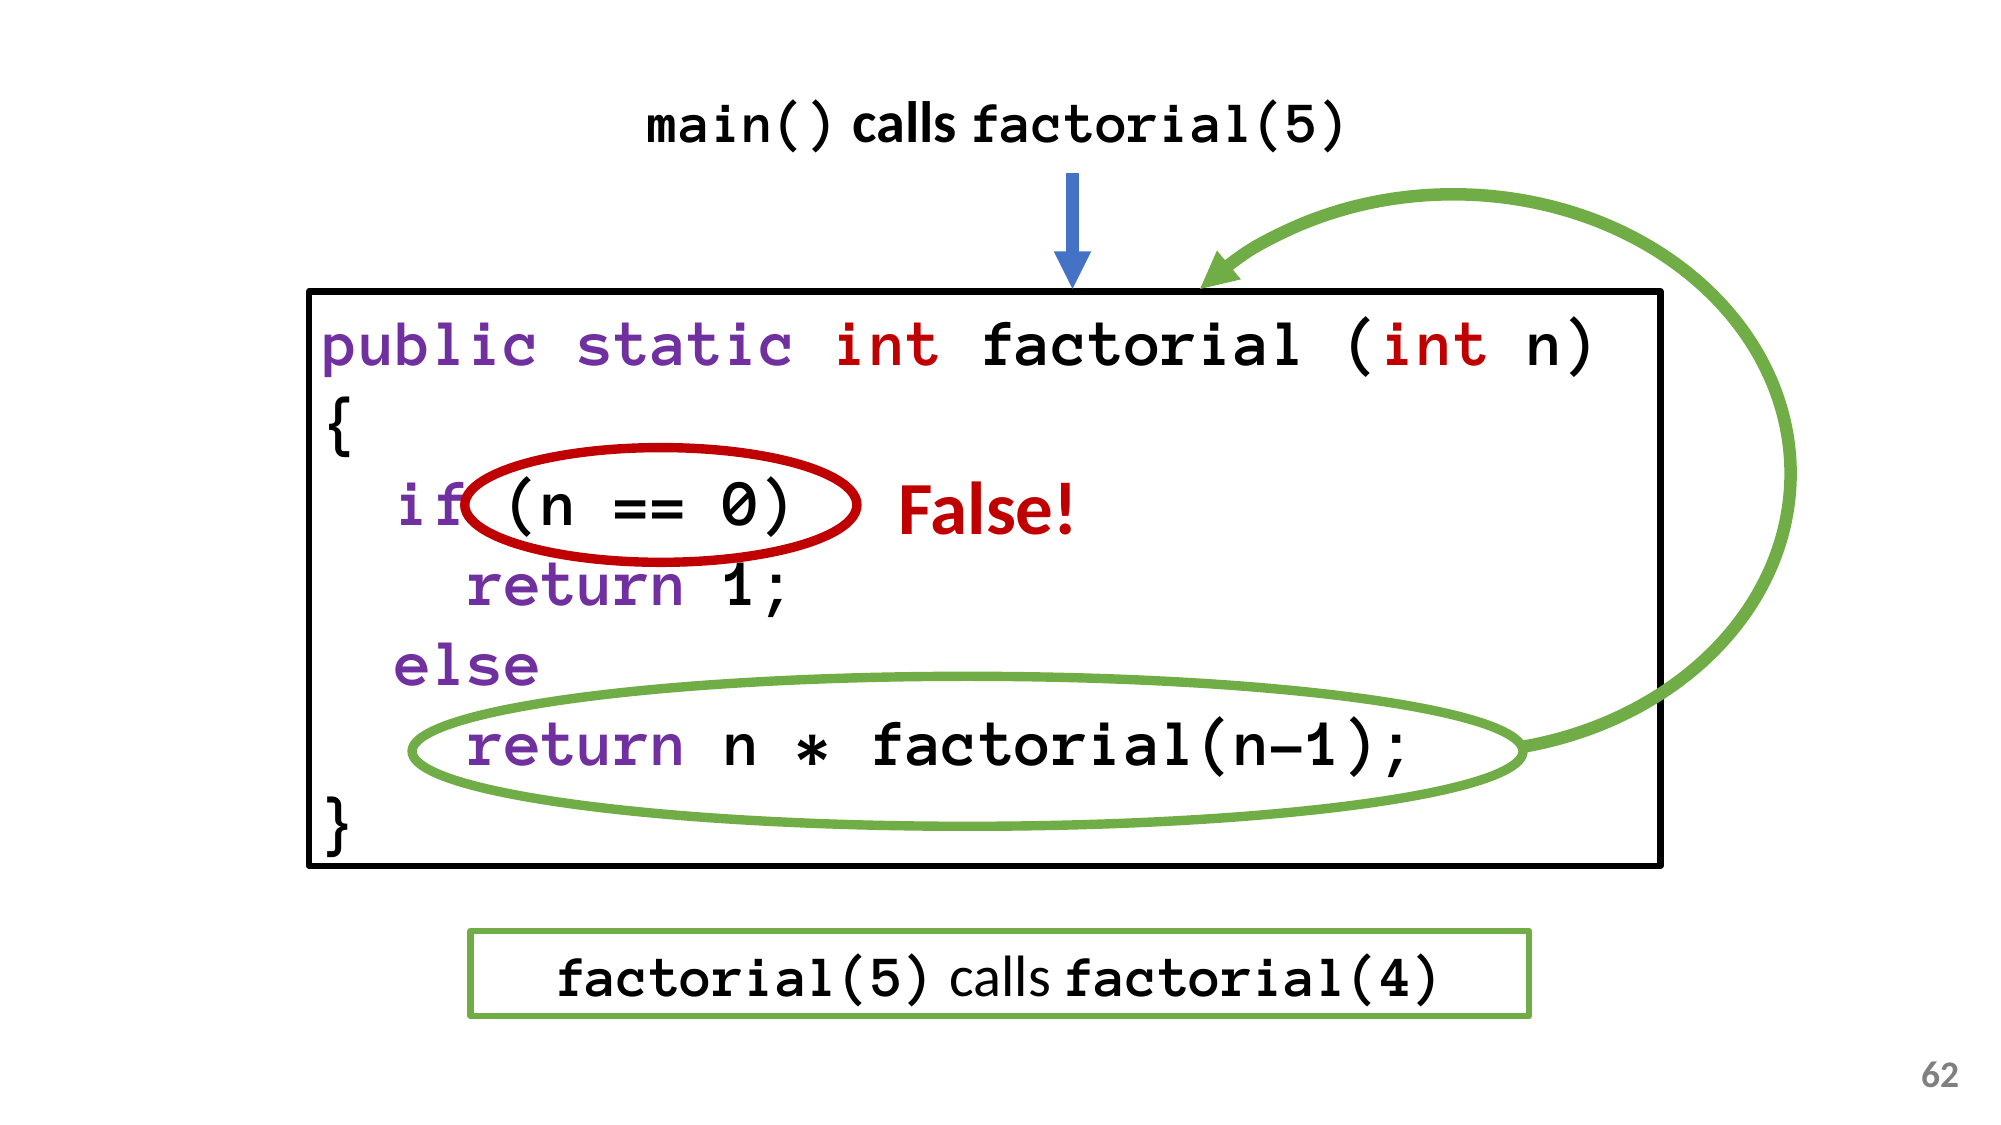

main() calls factorial(5)

public static int factorial (int n)
{
  if (n == 0)
    return 1;
  else
    return n * factorial(n-1);
}

False!

factorial(5) calls factorial(4)
62